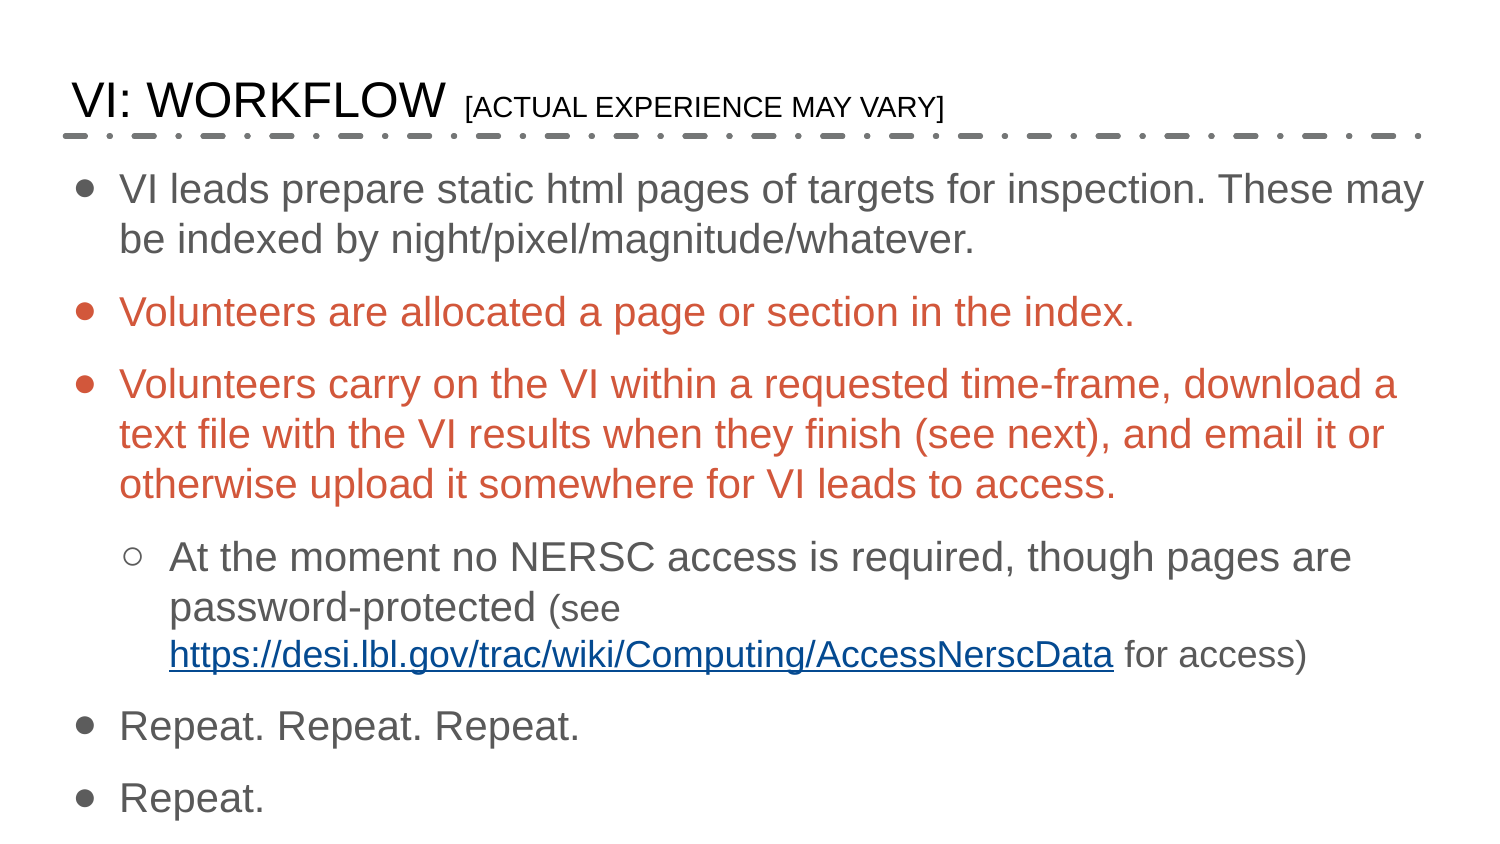

# VI: WORKFLOW [ACTUAL EXPERIENCE MAY VARY]
VI leads prepare static html pages of targets for inspection. These may be indexed by night/pixel/magnitude/whatever.
Volunteers are allocated a page or section in the index.
Volunteers carry on the VI within a requested time-frame, download a text file with the VI results when they finish (see next), and email it or otherwise upload it somewhere for VI leads to access.
At the moment no NERSC access is required, though pages are password-protected (see  https://desi.lbl.gov/trac/wiki/Computing/AccessNerscData for access)
Repeat. Repeat. Repeat.
Repeat.